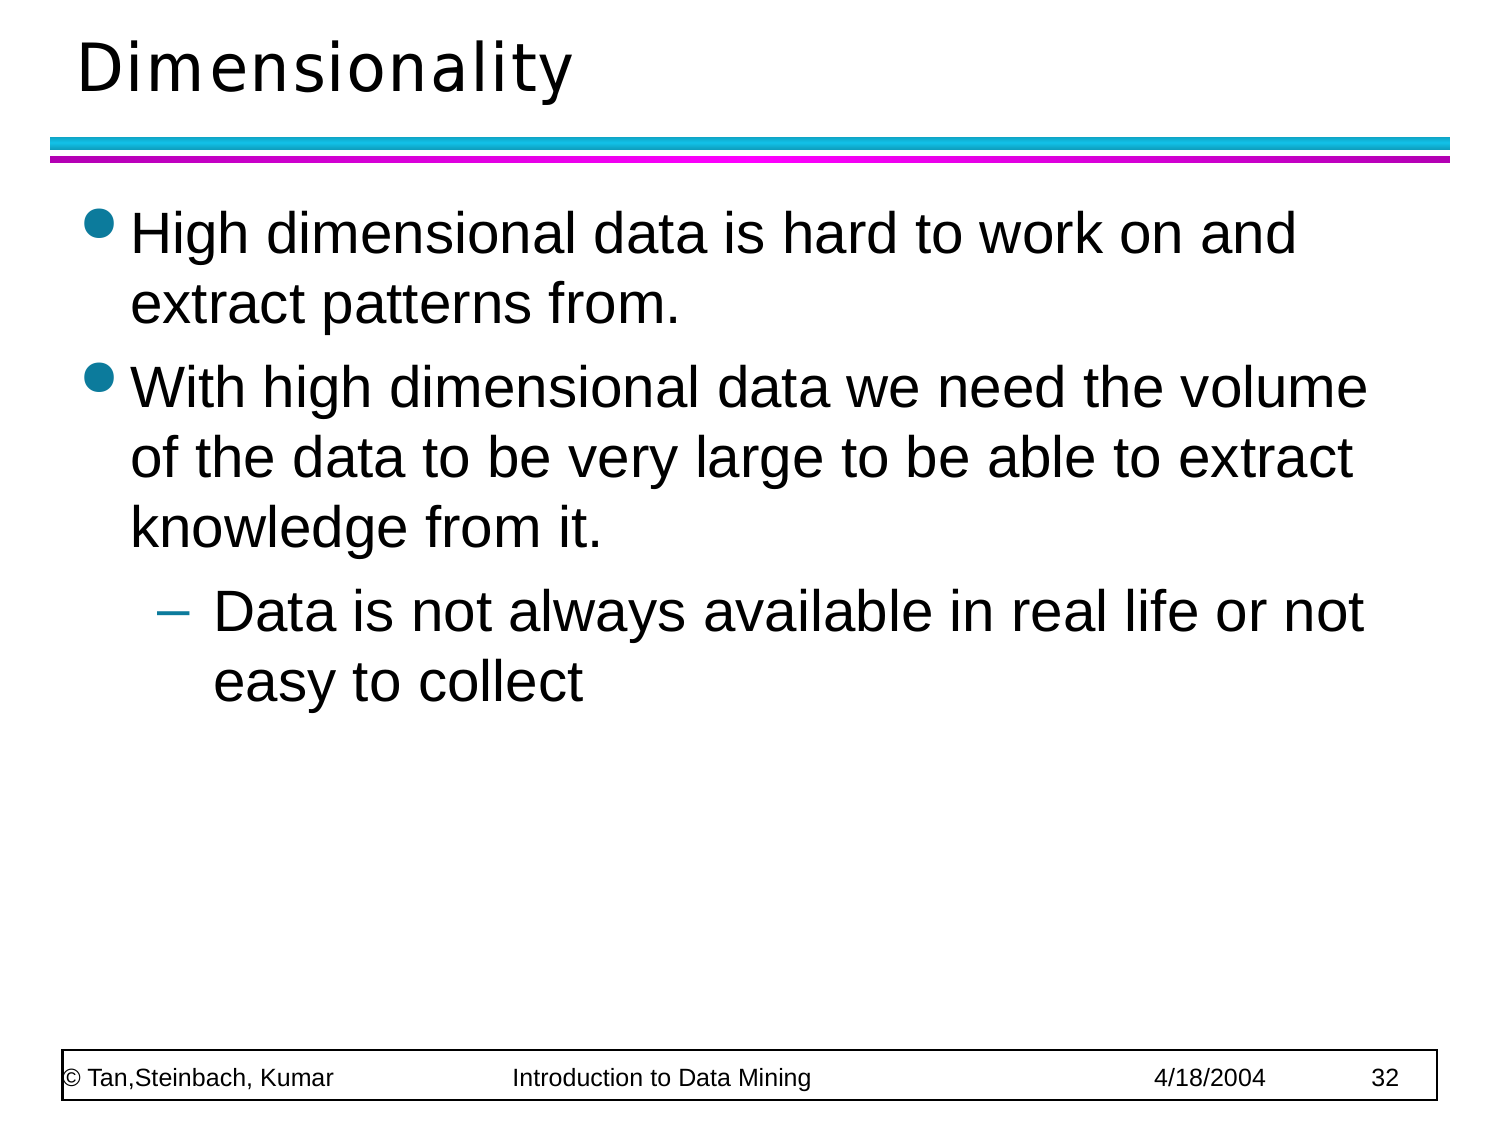

# Dimensionality
High dimensional data is hard to work on and extract patterns from.
With high dimensional data we need the volume of the data to be very large to be able to extract knowledge from it.
Data is not always available in real life or not easy to collect